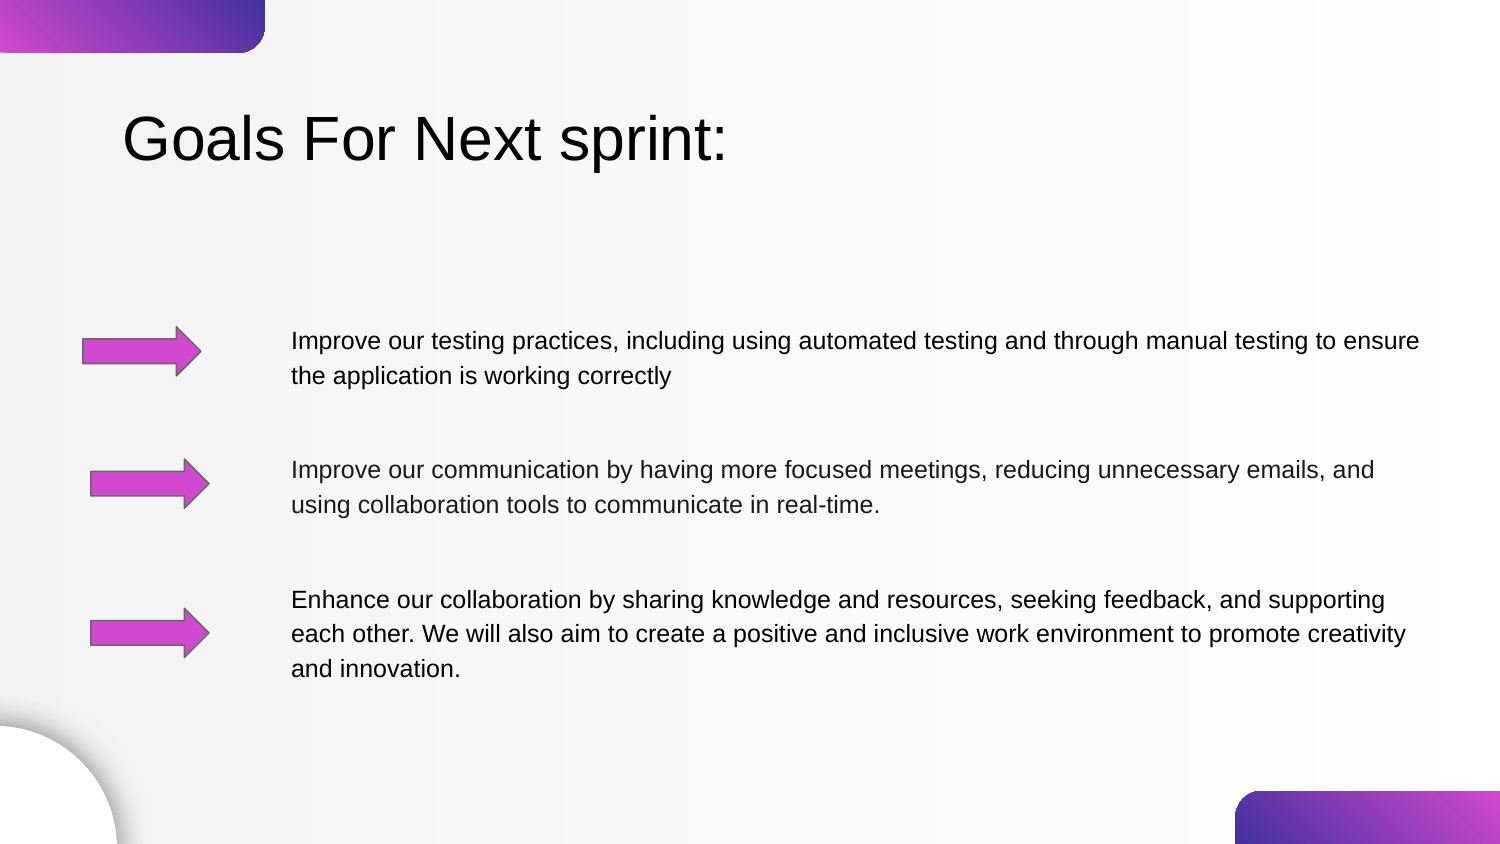

# Goals For Next sprint:
Improve our testing practices, including using automated testing and through manual testing to ensure the application is working correctly
Improve our communication by having more focused meetings, reducing unnecessary emails, and using collaboration tools to communicate in real-time.
Enhance our collaboration by sharing knowledge and resources, seeking feedback, and supporting each other. We will also aim to create a positive and inclusive work environment to promote creativity and innovation.